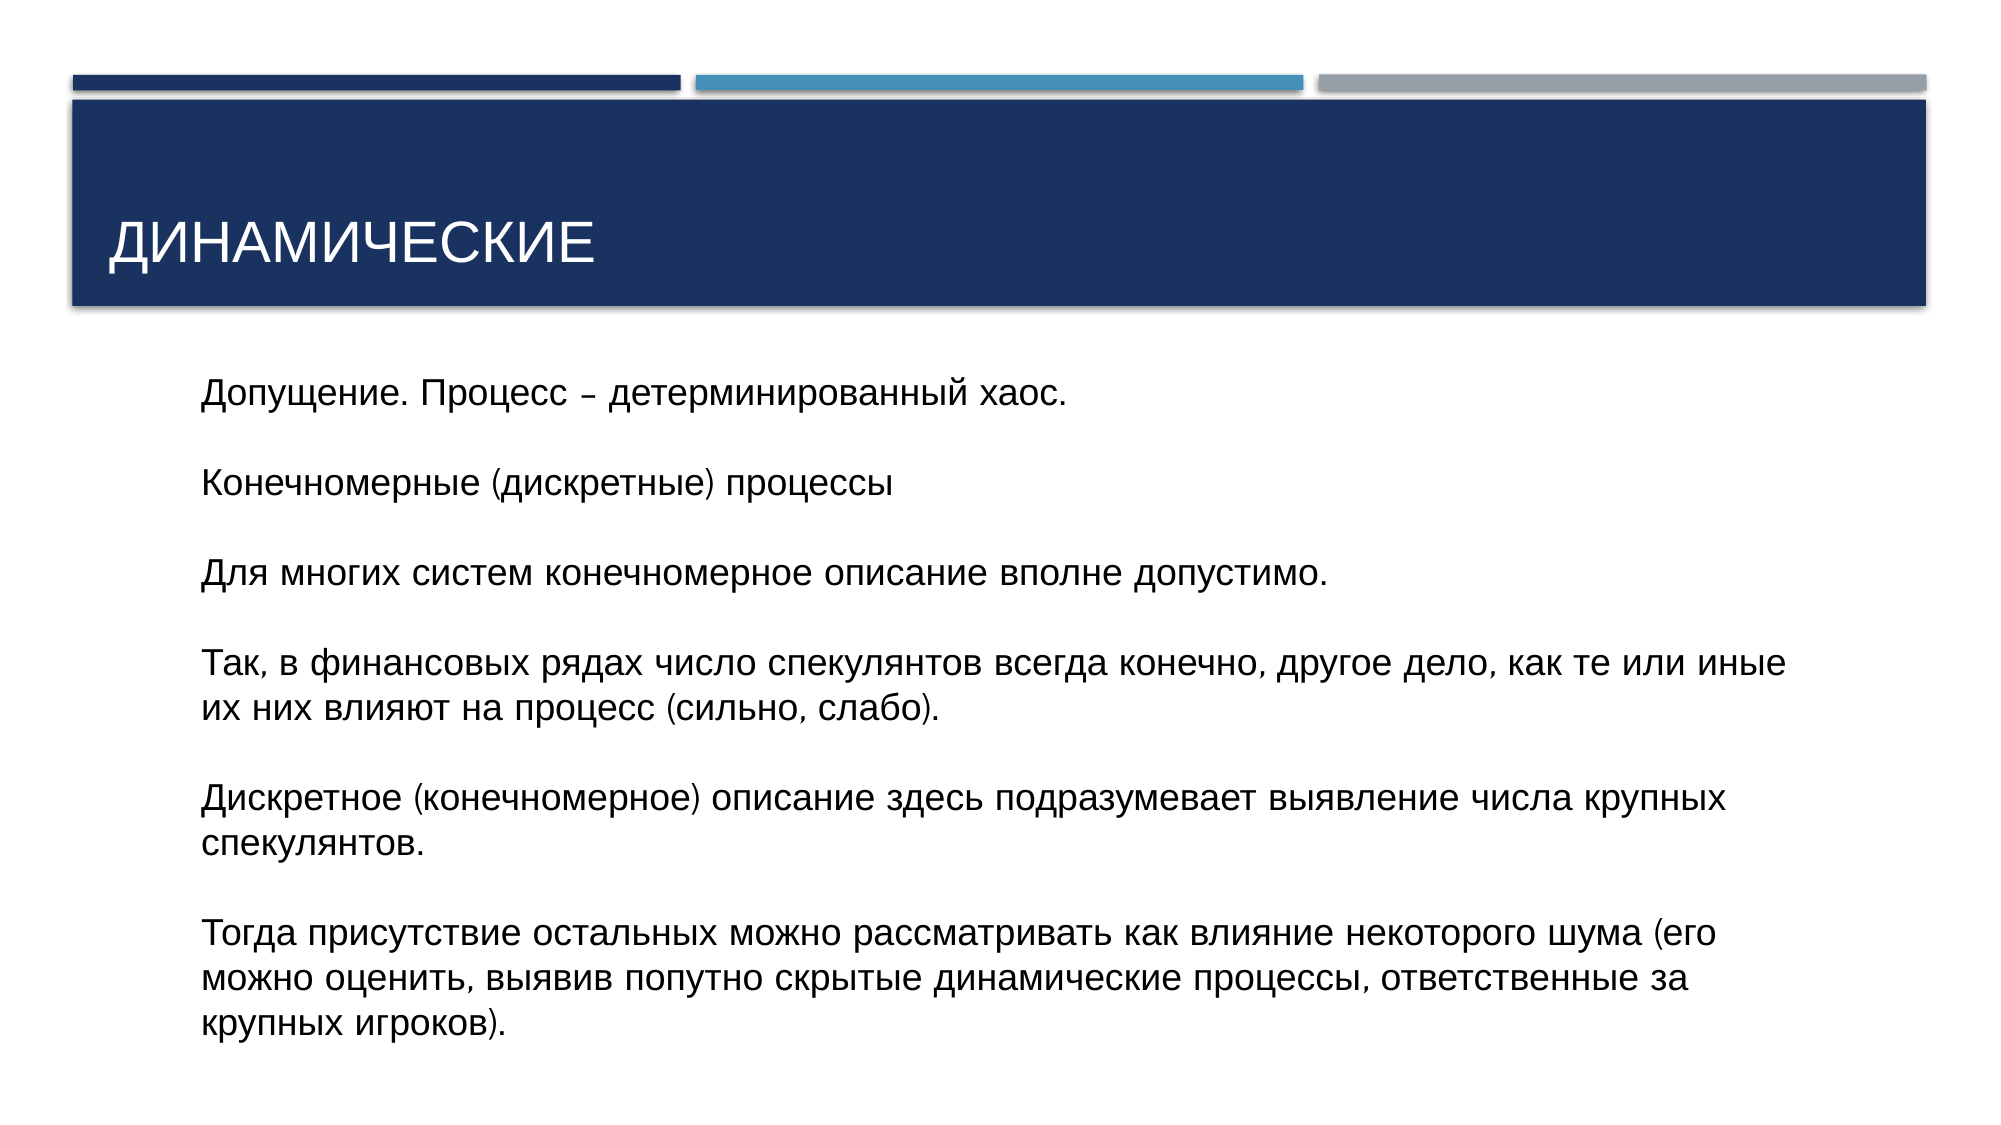

# Динамические
Допущение. Процесс – детерминированный хаос.

Конечномерные (дискретные) процессы

Для многих систем конечномерное описание вполне допустимо.

Так, в финансовых рядах число спекулянтов всегда конечно, другое дело, как те или иные их них влияют на процесс (сильно, слабо).

Дискретное (конечномерное) описание здесь подразумевает выявление числа крупных спекулянтов.

Тогда присутствие остальных можно рассматривать как влияние некоторого шума (его можно оценить, выявив попутно скрытые динамические процессы, ответственные за крупных игроков).